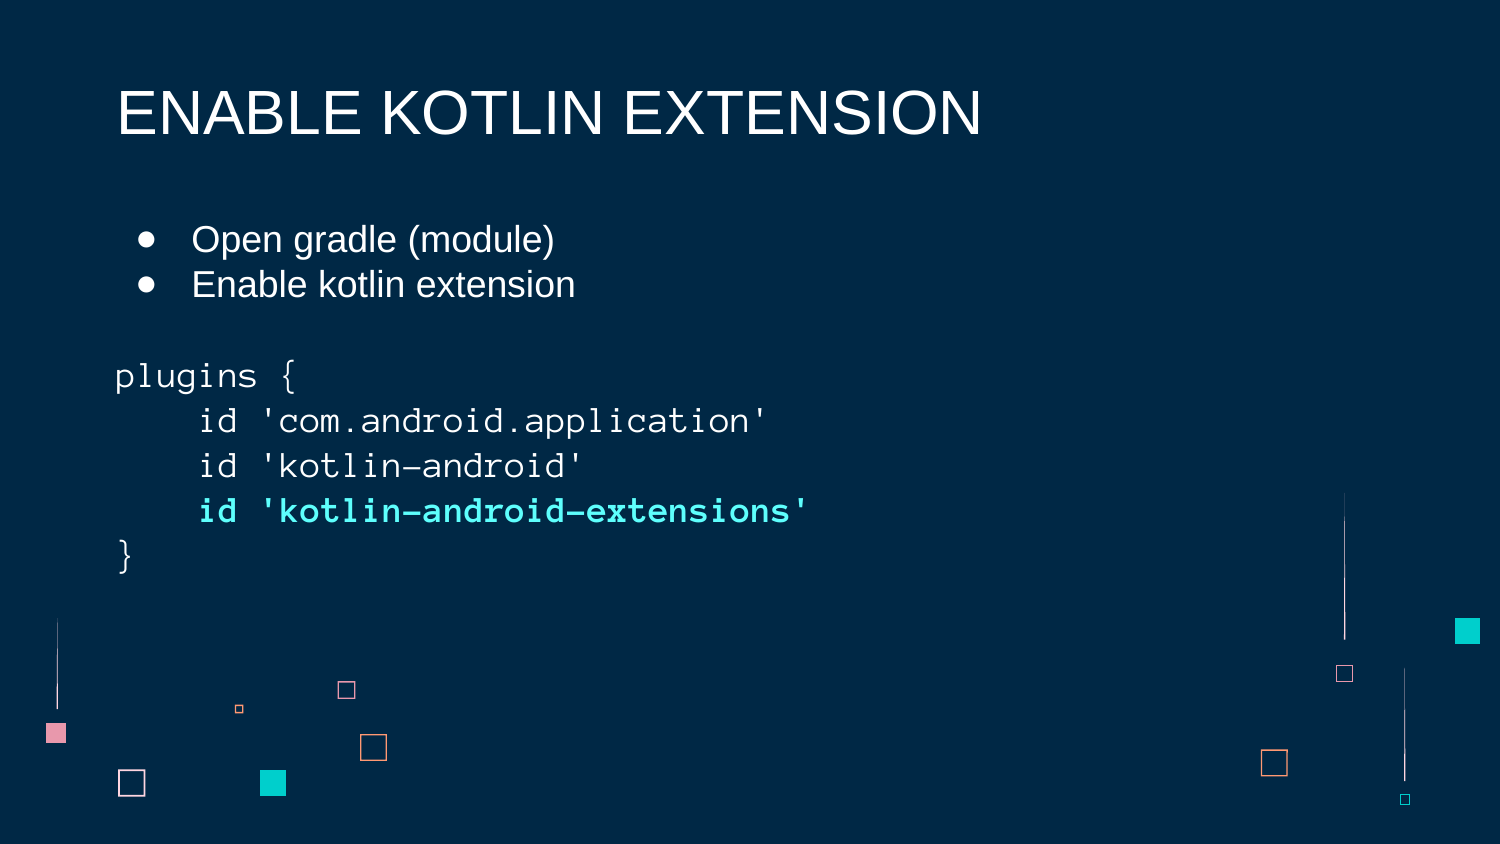

# ENABLE KOTLIN EXTENSION
Open gradle (module)
Enable kotlin extension
plugins {
    id 'com.android.application'
    id 'kotlin-android'
    id 'kotlin-android-extensions'
}